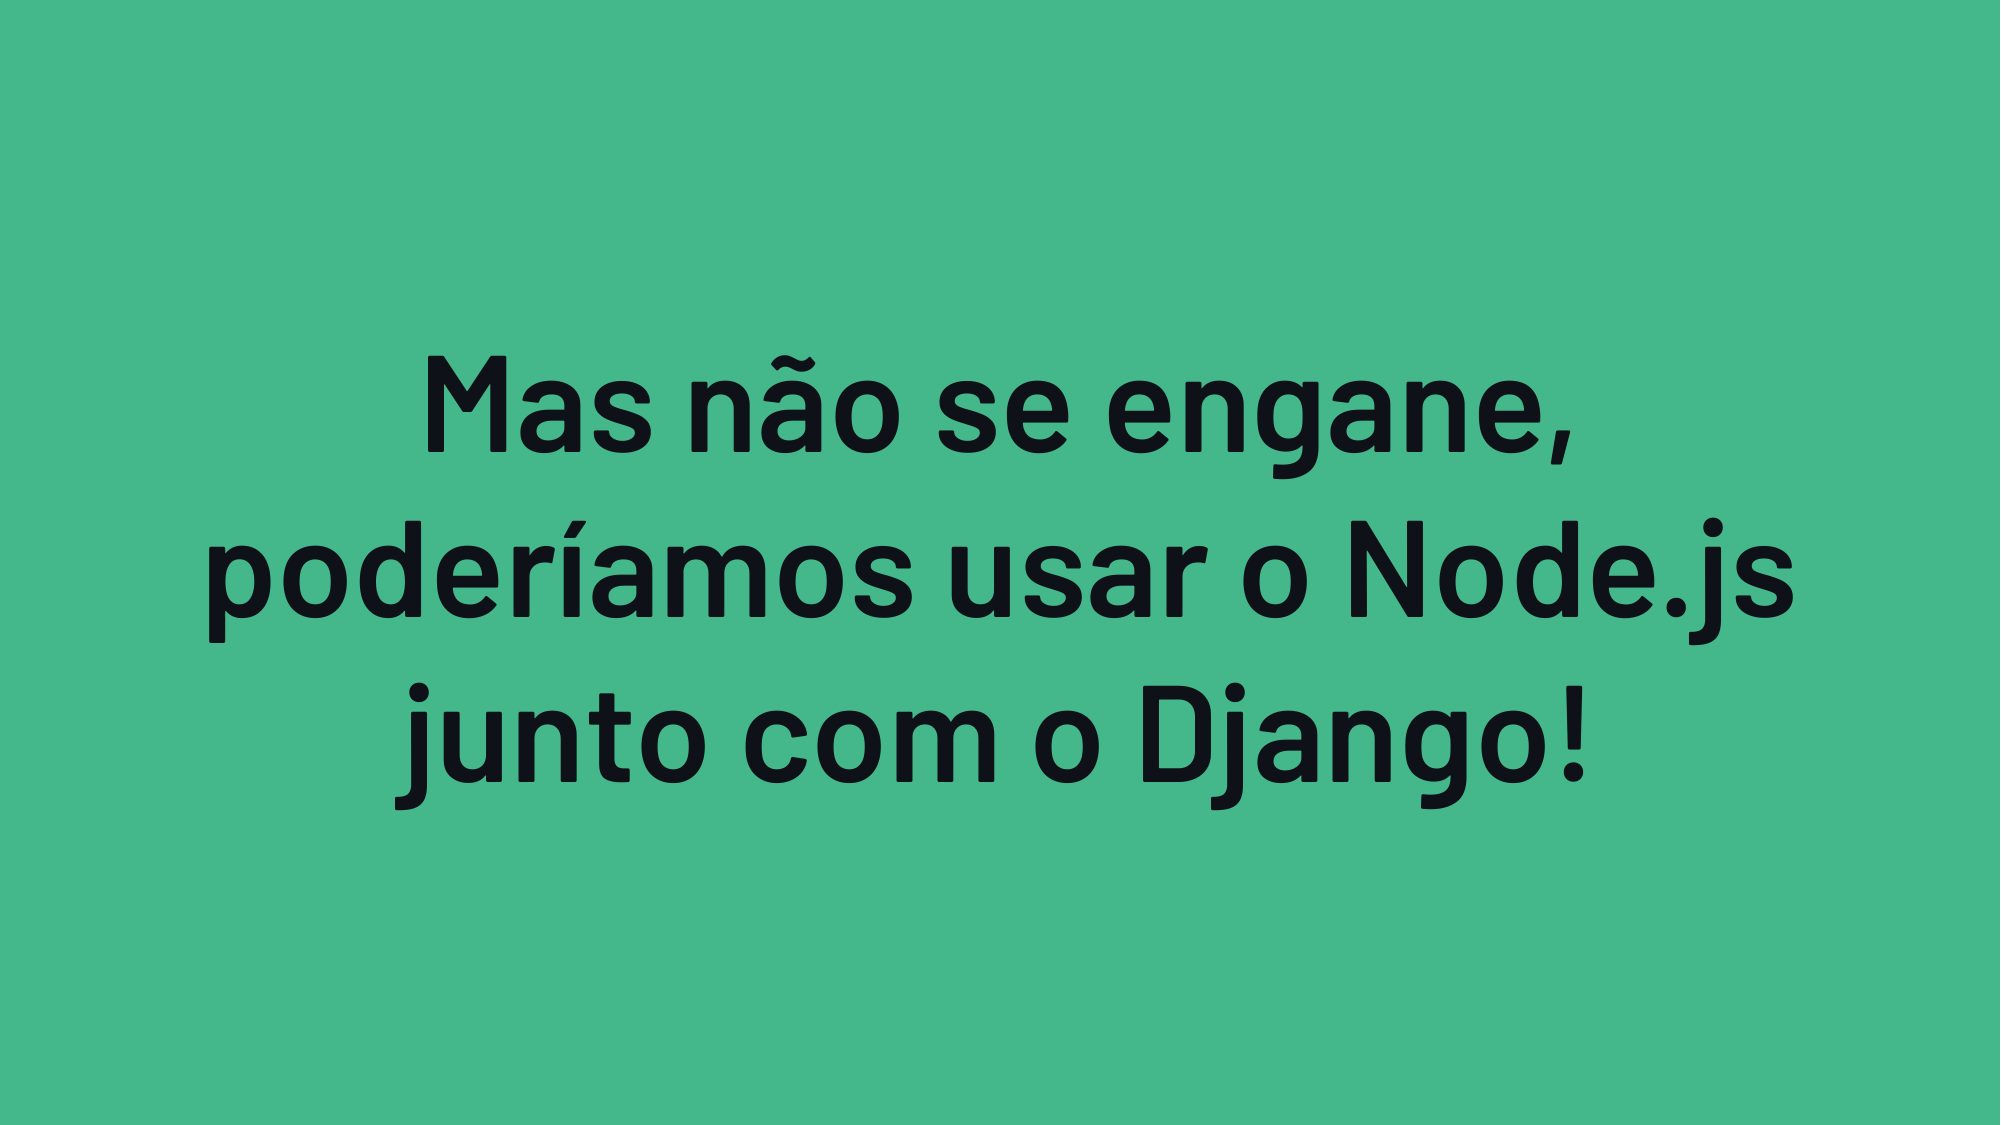

Mas não se engane, poderíamos usar o Node.js junto com o Django!